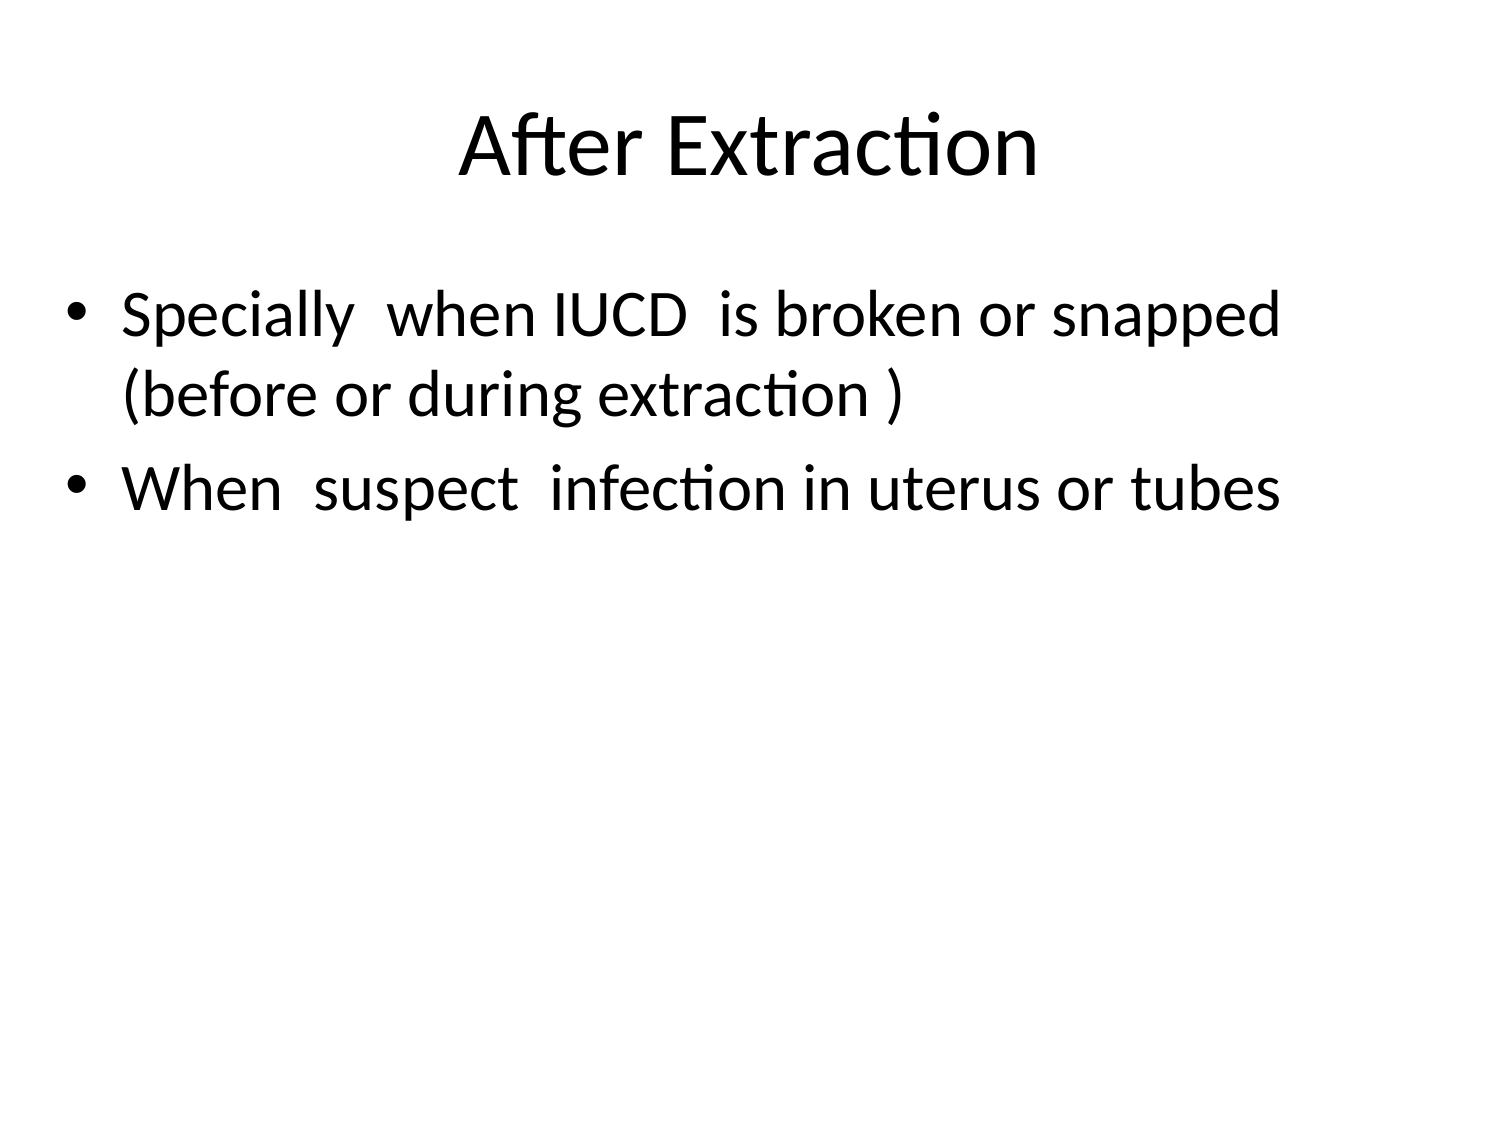

# After Extraction
Specially  when IUCD  is broken or snapped (before or during extraction )
When  suspect  infection in uterus or tubes